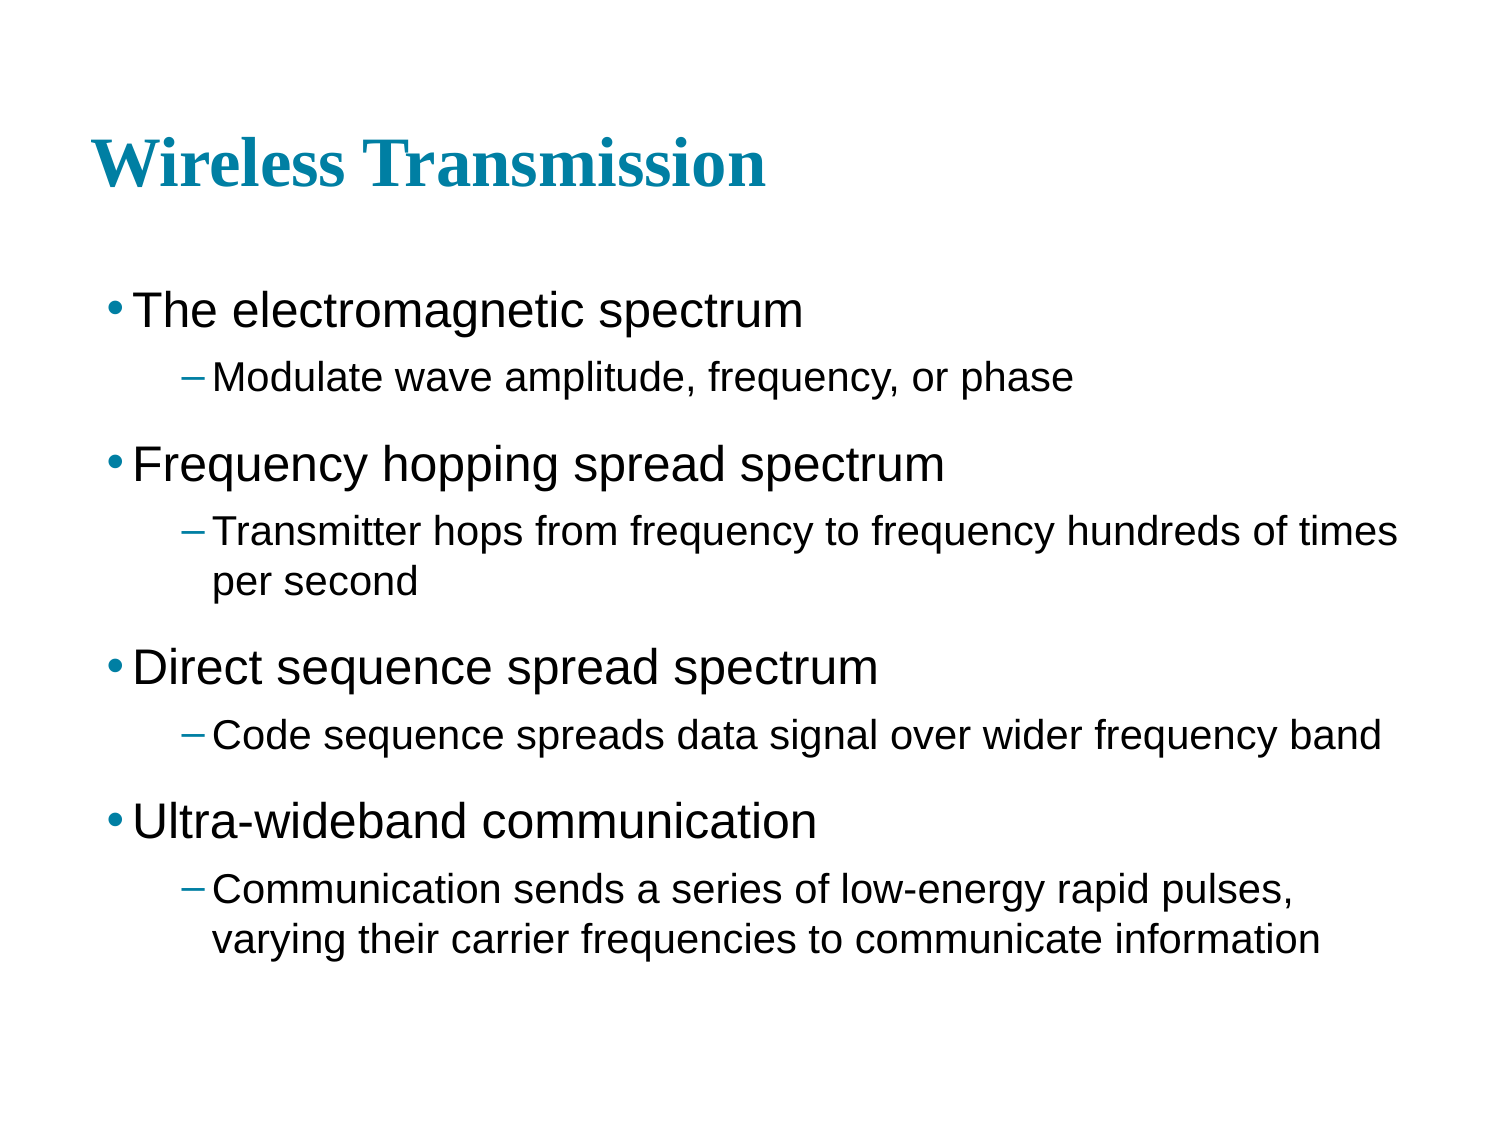

# Wireless Transmission
The electromagnetic spectrum
Modulate wave amplitude, frequency, or phase
Frequency hopping spread spectrum
Transmitter hops from frequency to frequency hundreds of times per second
Direct sequence spread spectrum
Code sequence spreads data signal over wider frequency band
Ultra-wideband communication
Communication sends a series of low-energy rapid pulses, varying their carrier frequencies to communicate information